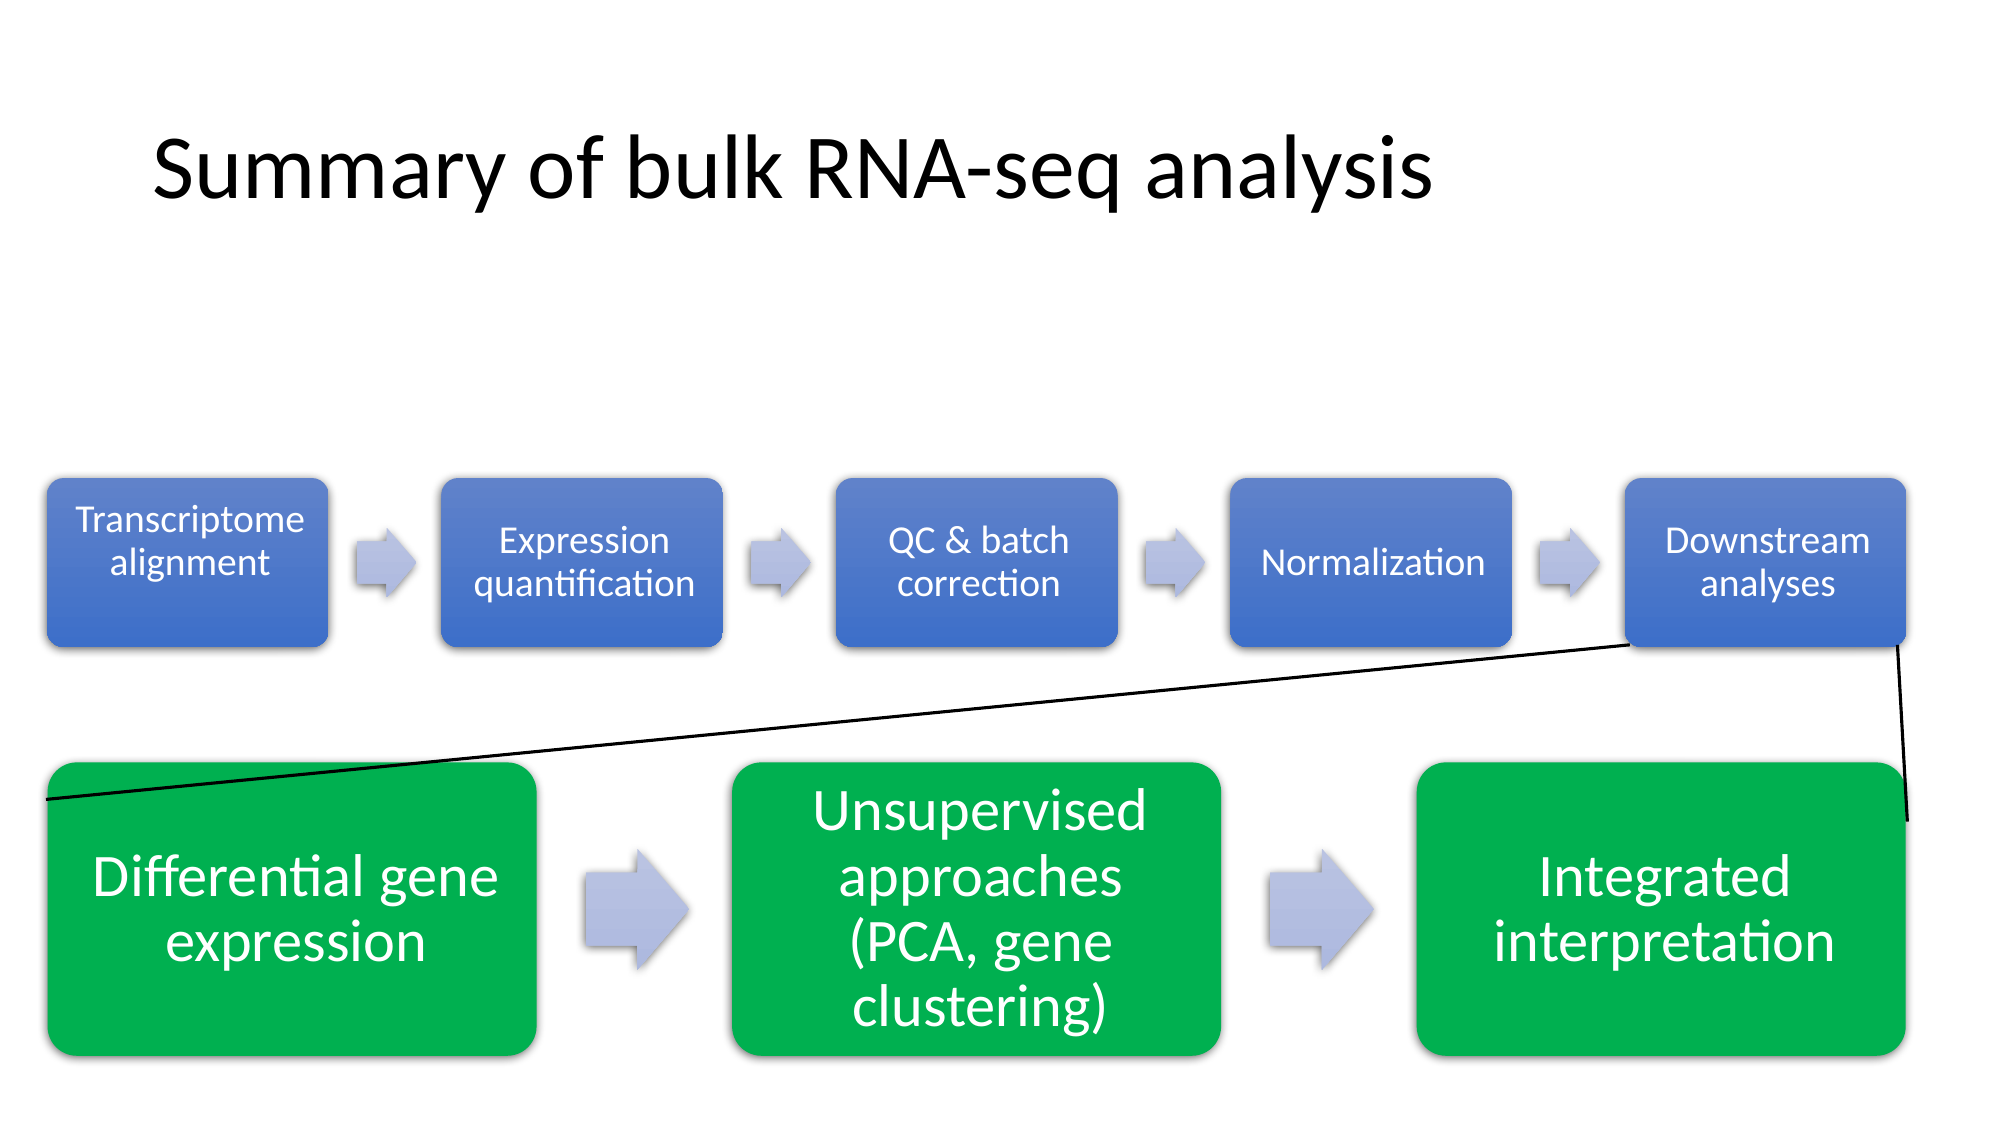

# Summary of bulk RNA-seq analysis
Transcriptome alignment

Expression quantification

QC & batch correction

Normalization

Downstream analyses
Differential gene expression

Unsupervised approaches (PCA, gene clustering)

Integrated interpretation